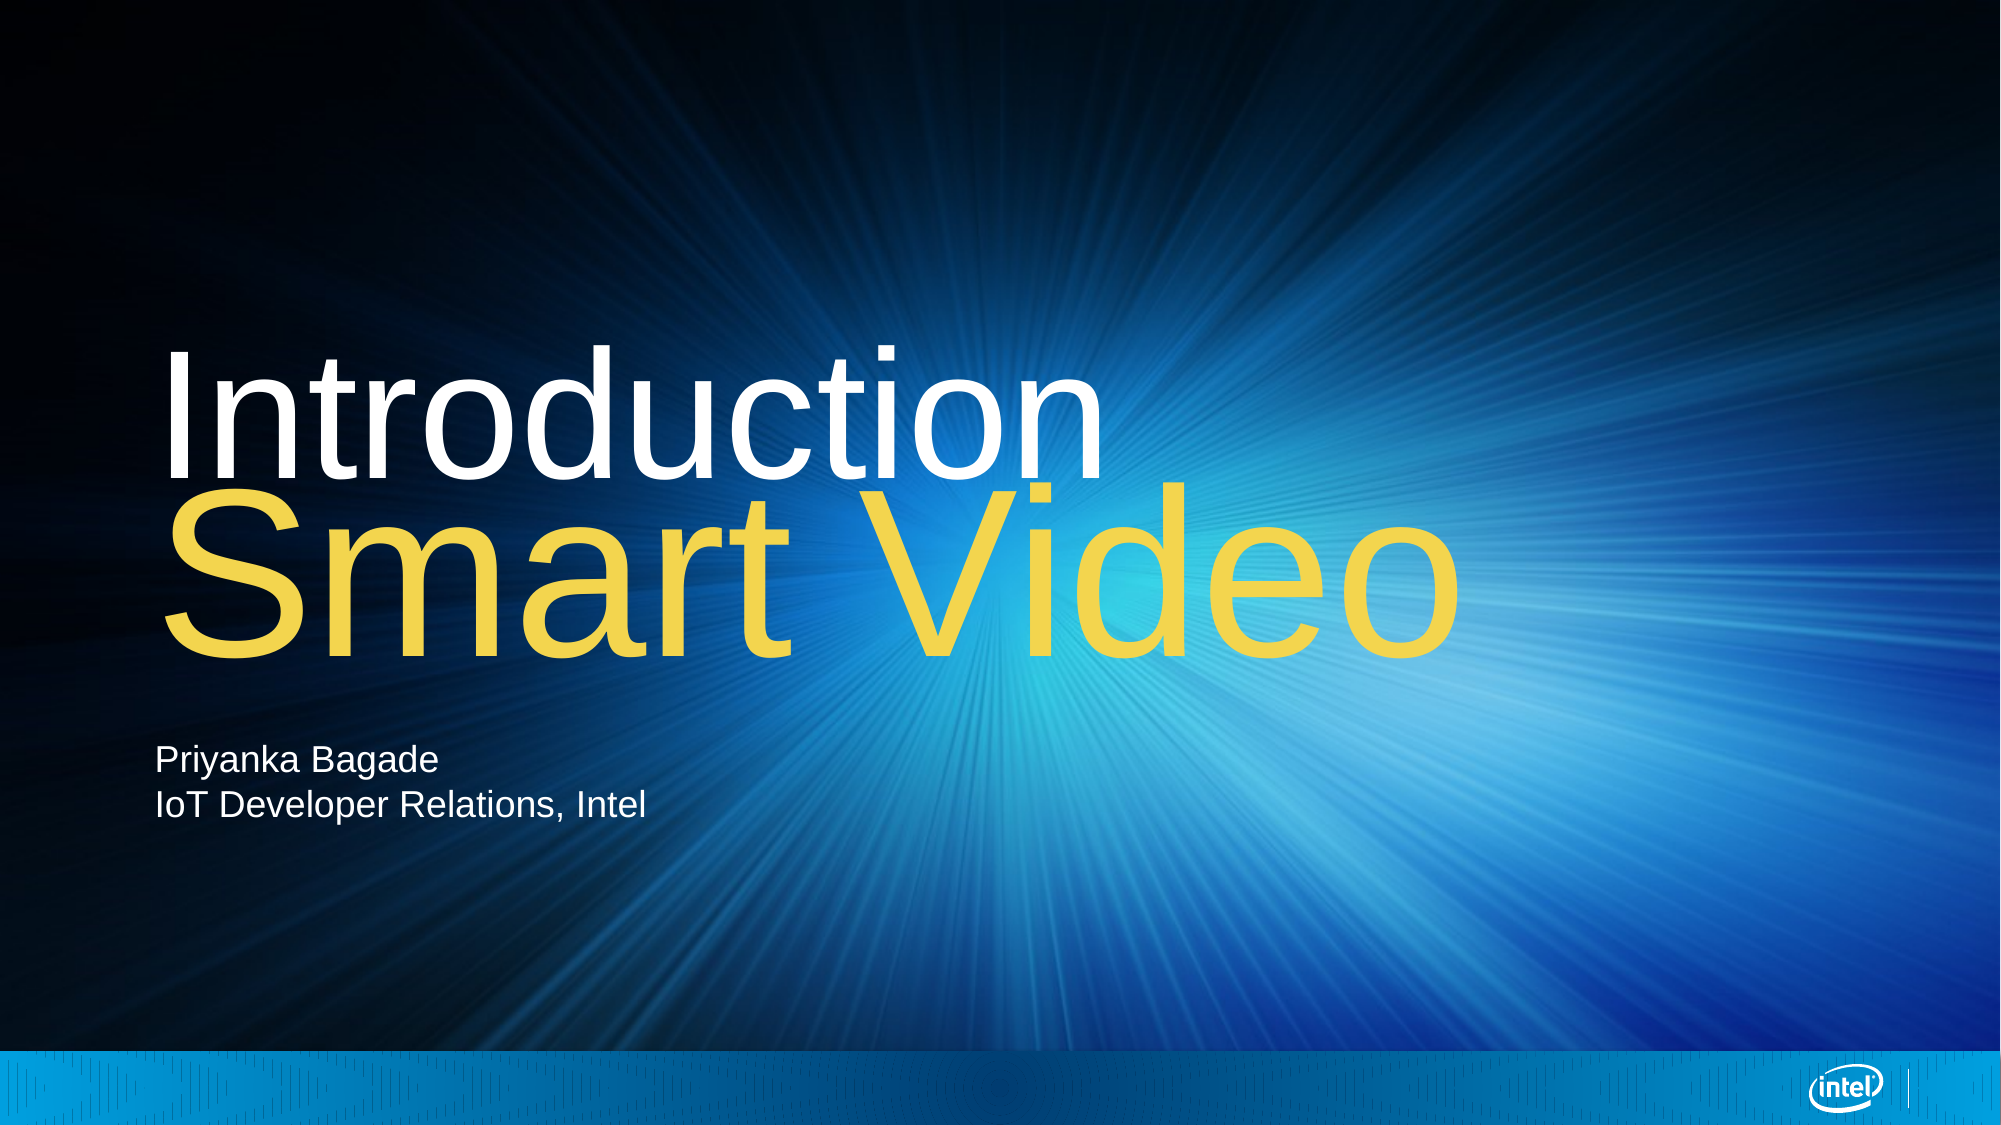

Introduction
Smart Video
Priyanka Bagade
IoT Developer Relations, Intel